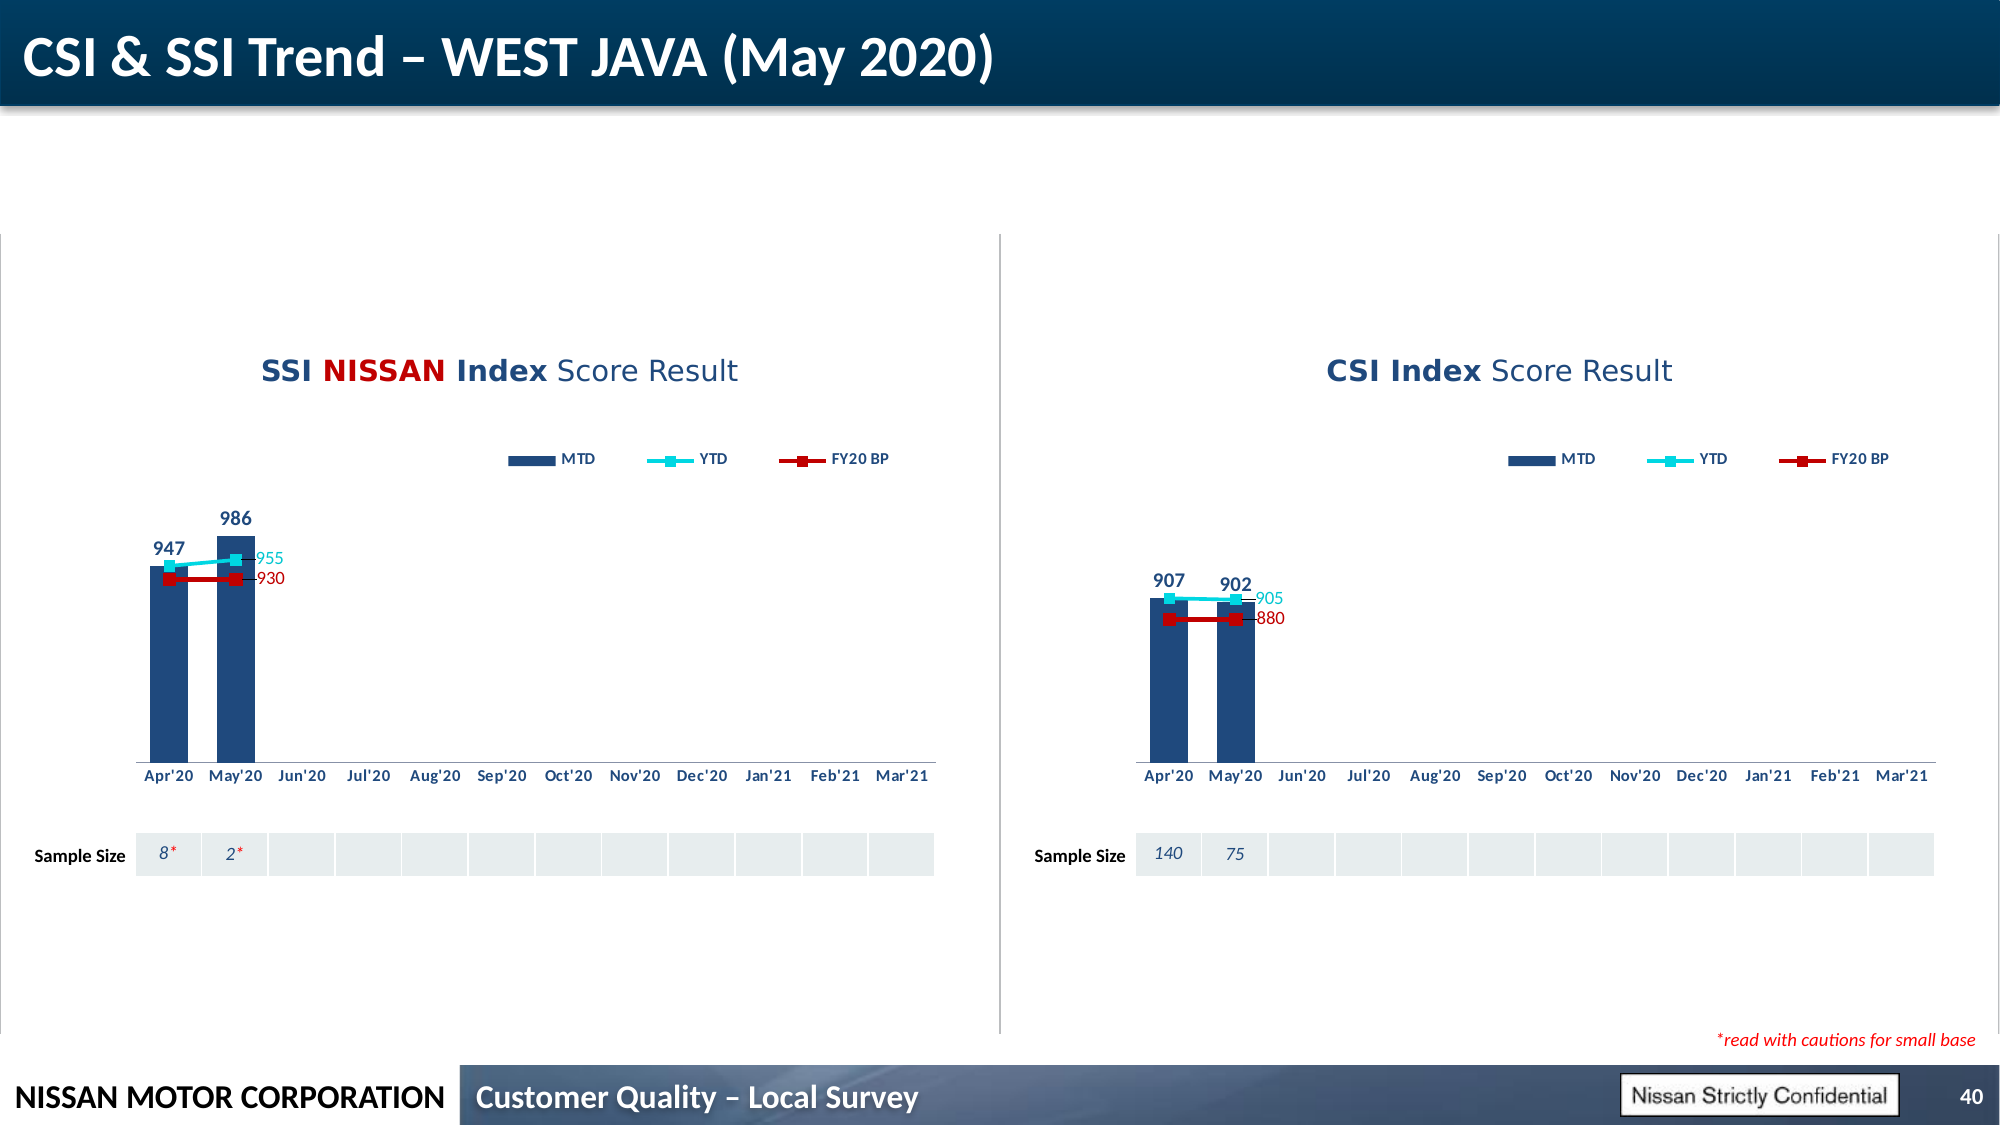

# CSI & SSI Trend – WEST JAVA (May 2020)

SSI NISSAN Index Score Result
CSI Index Score Result

### Chart

| Category | MTD | YTD | FY20 BP |
|---|---|---|---|
| Apr'20 | 947.3560016696001 | 947.3560016696001 | 930.0 |
| May'20 | 985.5363594083501 | 954.9920732173501 | 930.0 |
| Jun'20 | None | None | None |
| Jul'20 | None | None | None |
| Aug'20 | None | None | None |
| Sep'20 | None | None | None |
| Oct'20 | None | None | None |
| Nov'20 | None | None | None |
| Dec'20 | None | None | None |
| Jan'21 | None | None | None |
| Feb'21 | None | None | None |
| Mar'21 | None | None | None |

### Chart

| Category | MTD | YTD | FY20 BP |
|---|---|---|---|
| Apr'20 | 906.6720612234536 | 906.6720612234536 | 880.0 |
| May'20 | 901.5835152821352 | 904.8969870578766 | 880.0 |
| Jun'20 | None | None | None |
| Jul'20 | None | None | None |
| Aug'20 | None | None | None |
| Sep'20 | None | None | None |
| Oct'20 | None | None | None |
| Nov'20 | None | None | None |
| Dec'20 | None | None | None |
| Jan'21 | None | None | None |
| Feb'21 | None | None | None |
| Mar'21 | None | None | None |
| 8\* | 2\* |  |  |  |  |  |  |  |  |  |  |
| --- | --- | --- | --- | --- | --- | --- | --- | --- | --- | --- | --- |
| 140 | 75 |  |  |  |  |  |  |  |  |  |  |
| --- | --- | --- | --- | --- | --- | --- | --- | --- | --- | --- | --- |
Sample Size
Sample Size
*read with cautions for small base
40